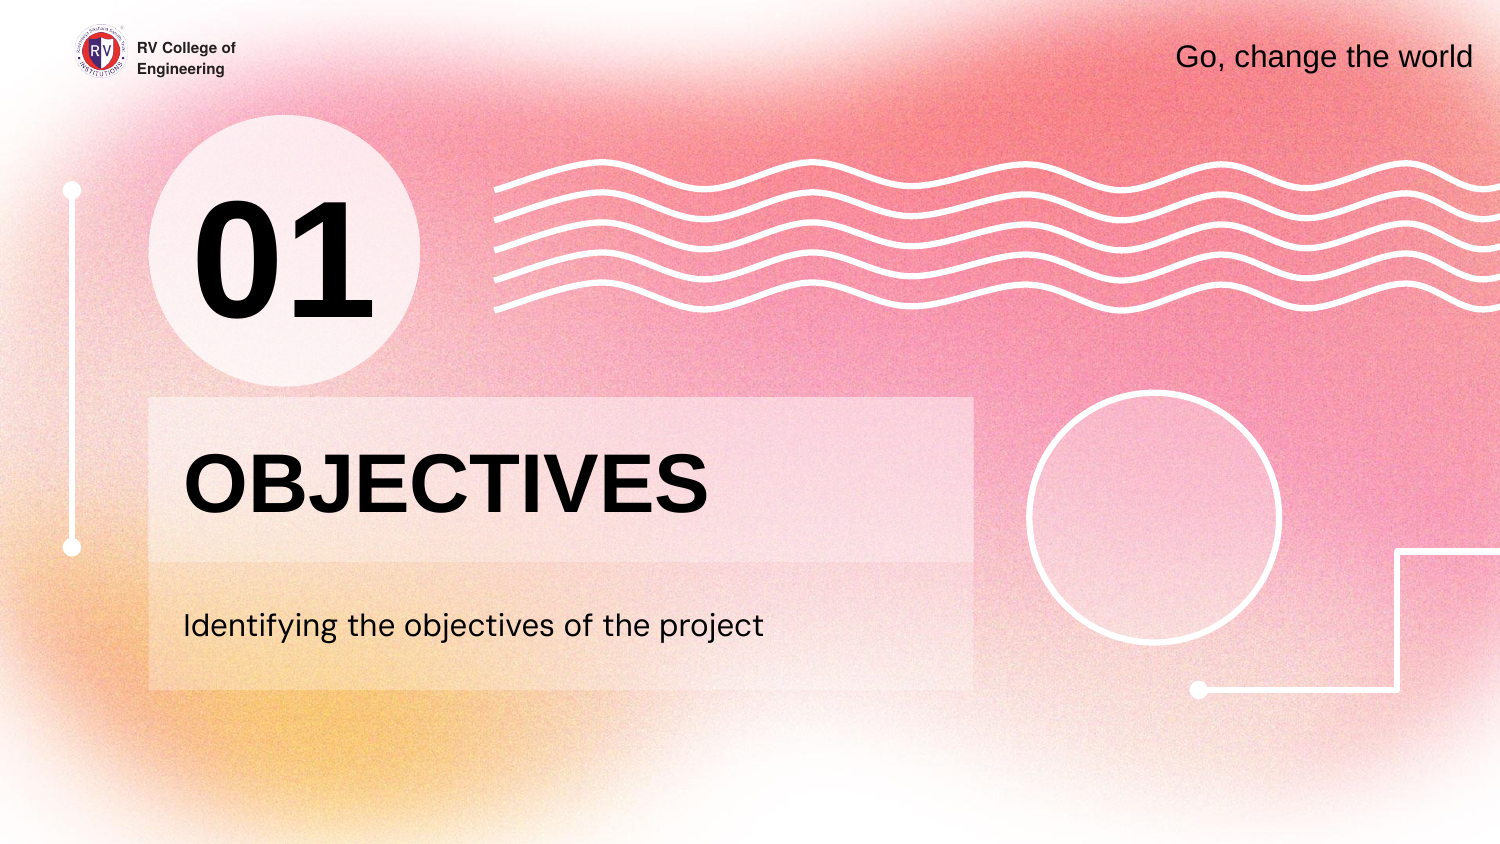

Go, change the world

RV College of
Engineering

01

# OBJECTIVES
Identifying the objectives of the project